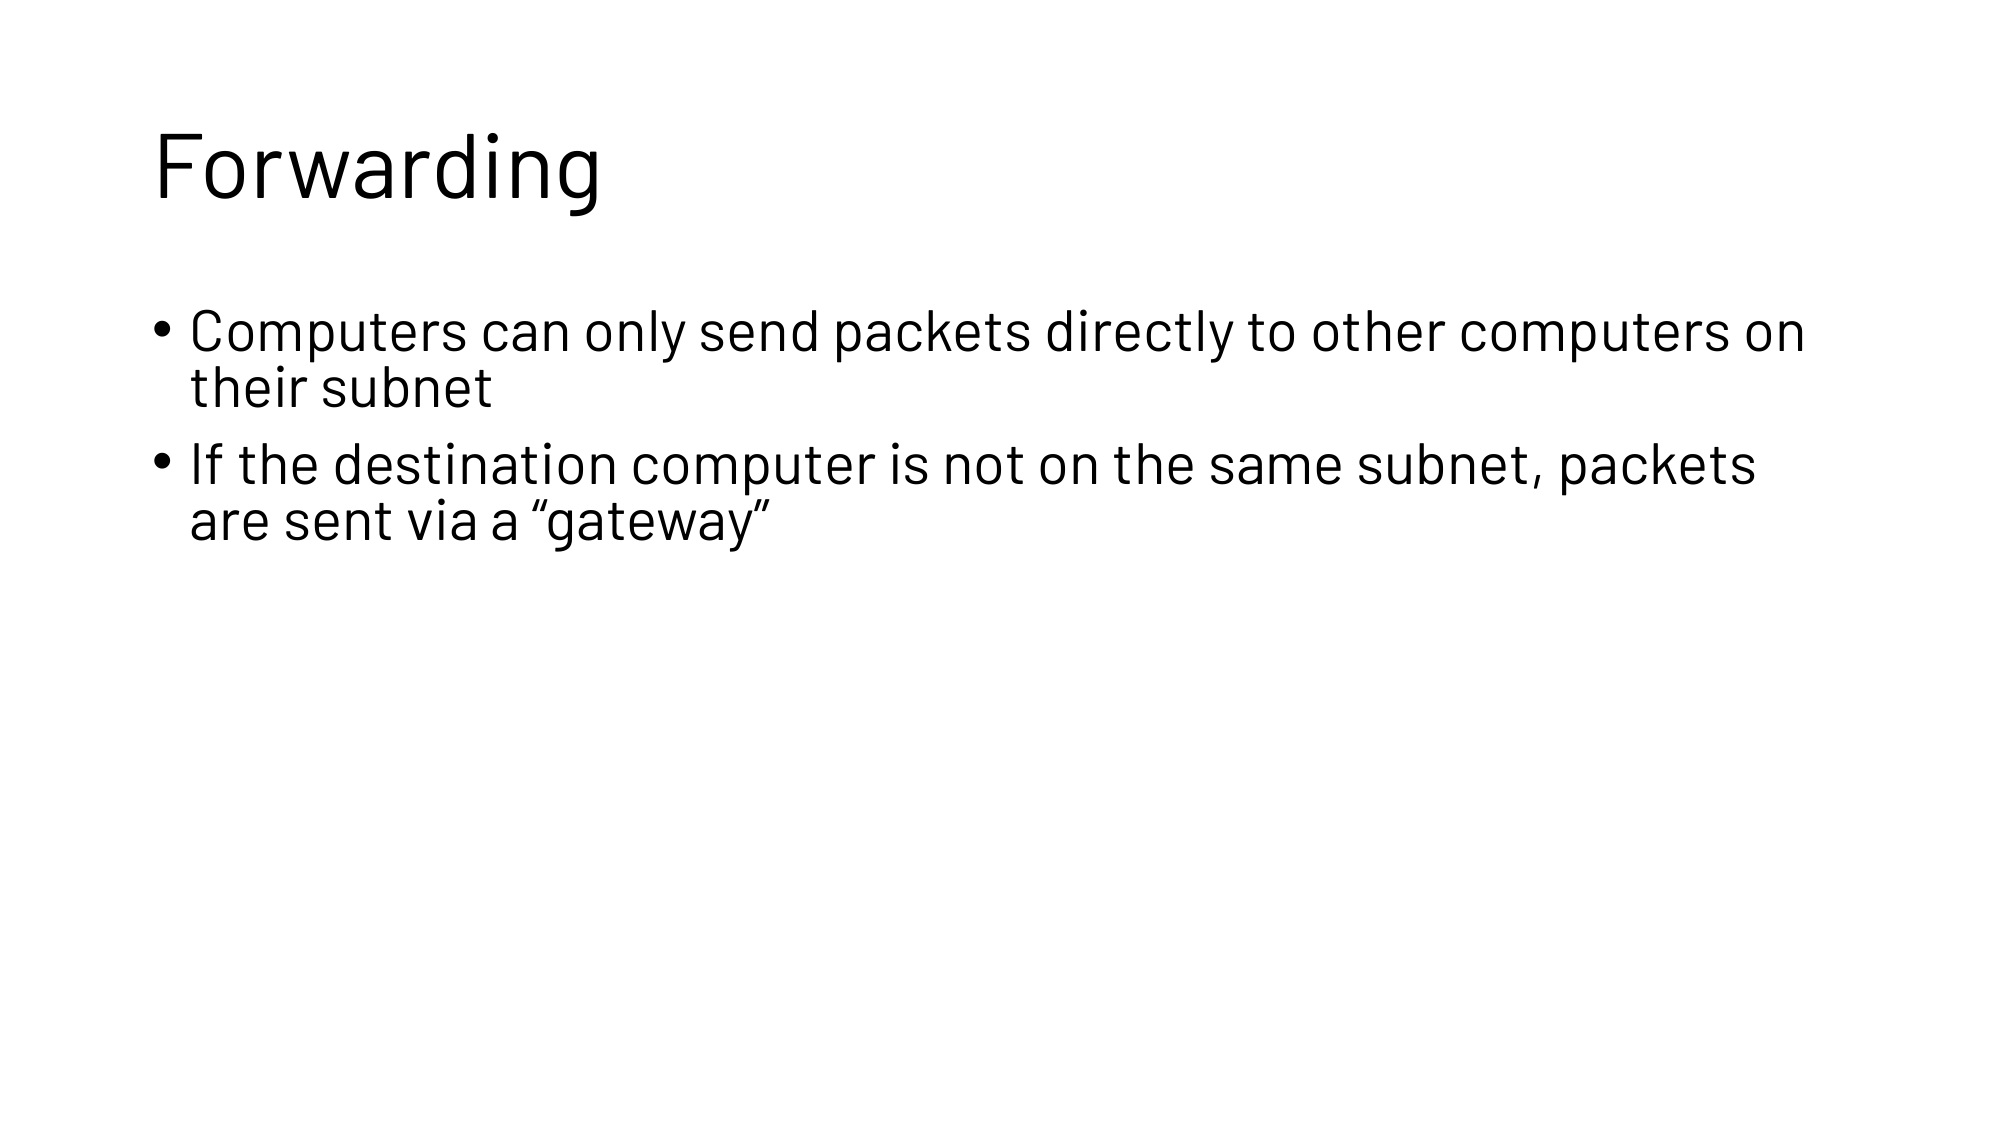

# Forwarding
Computers can only send packets directly to other computers on their subnet
If the destination computer is not on the same subnet, packets are sent via a “gateway”